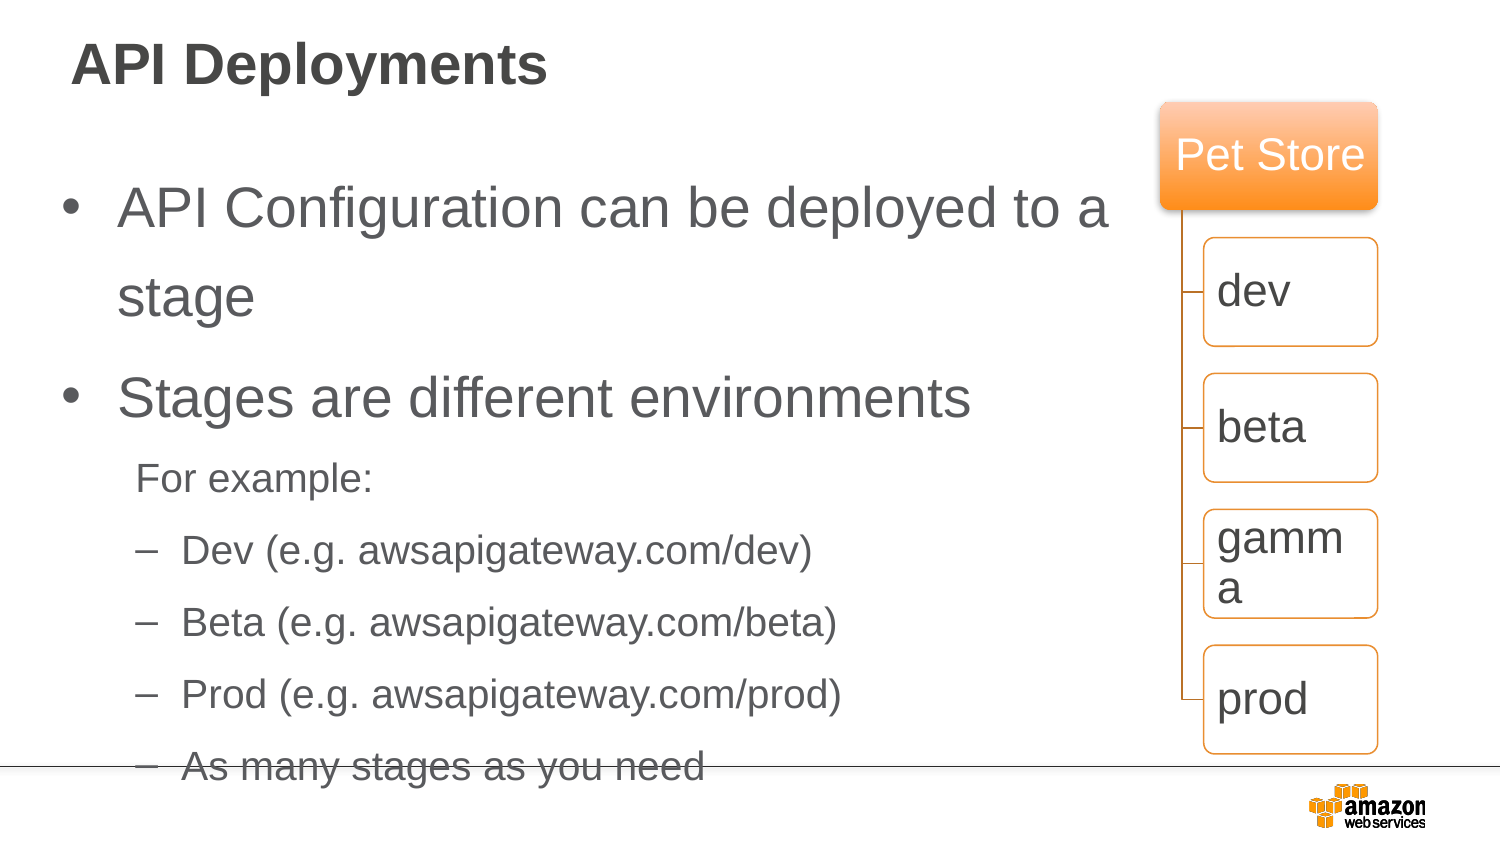

# API Deployments
Pet Store
dev
beta
gamma
prod
API Configuration can be deployed to a stage
Stages are different environments
For example:
Dev (e.g. awsapigateway.com/dev)
Beta (e.g. awsapigateway.com/beta)
Prod (e.g. awsapigateway.com/prod)
As many stages as you need